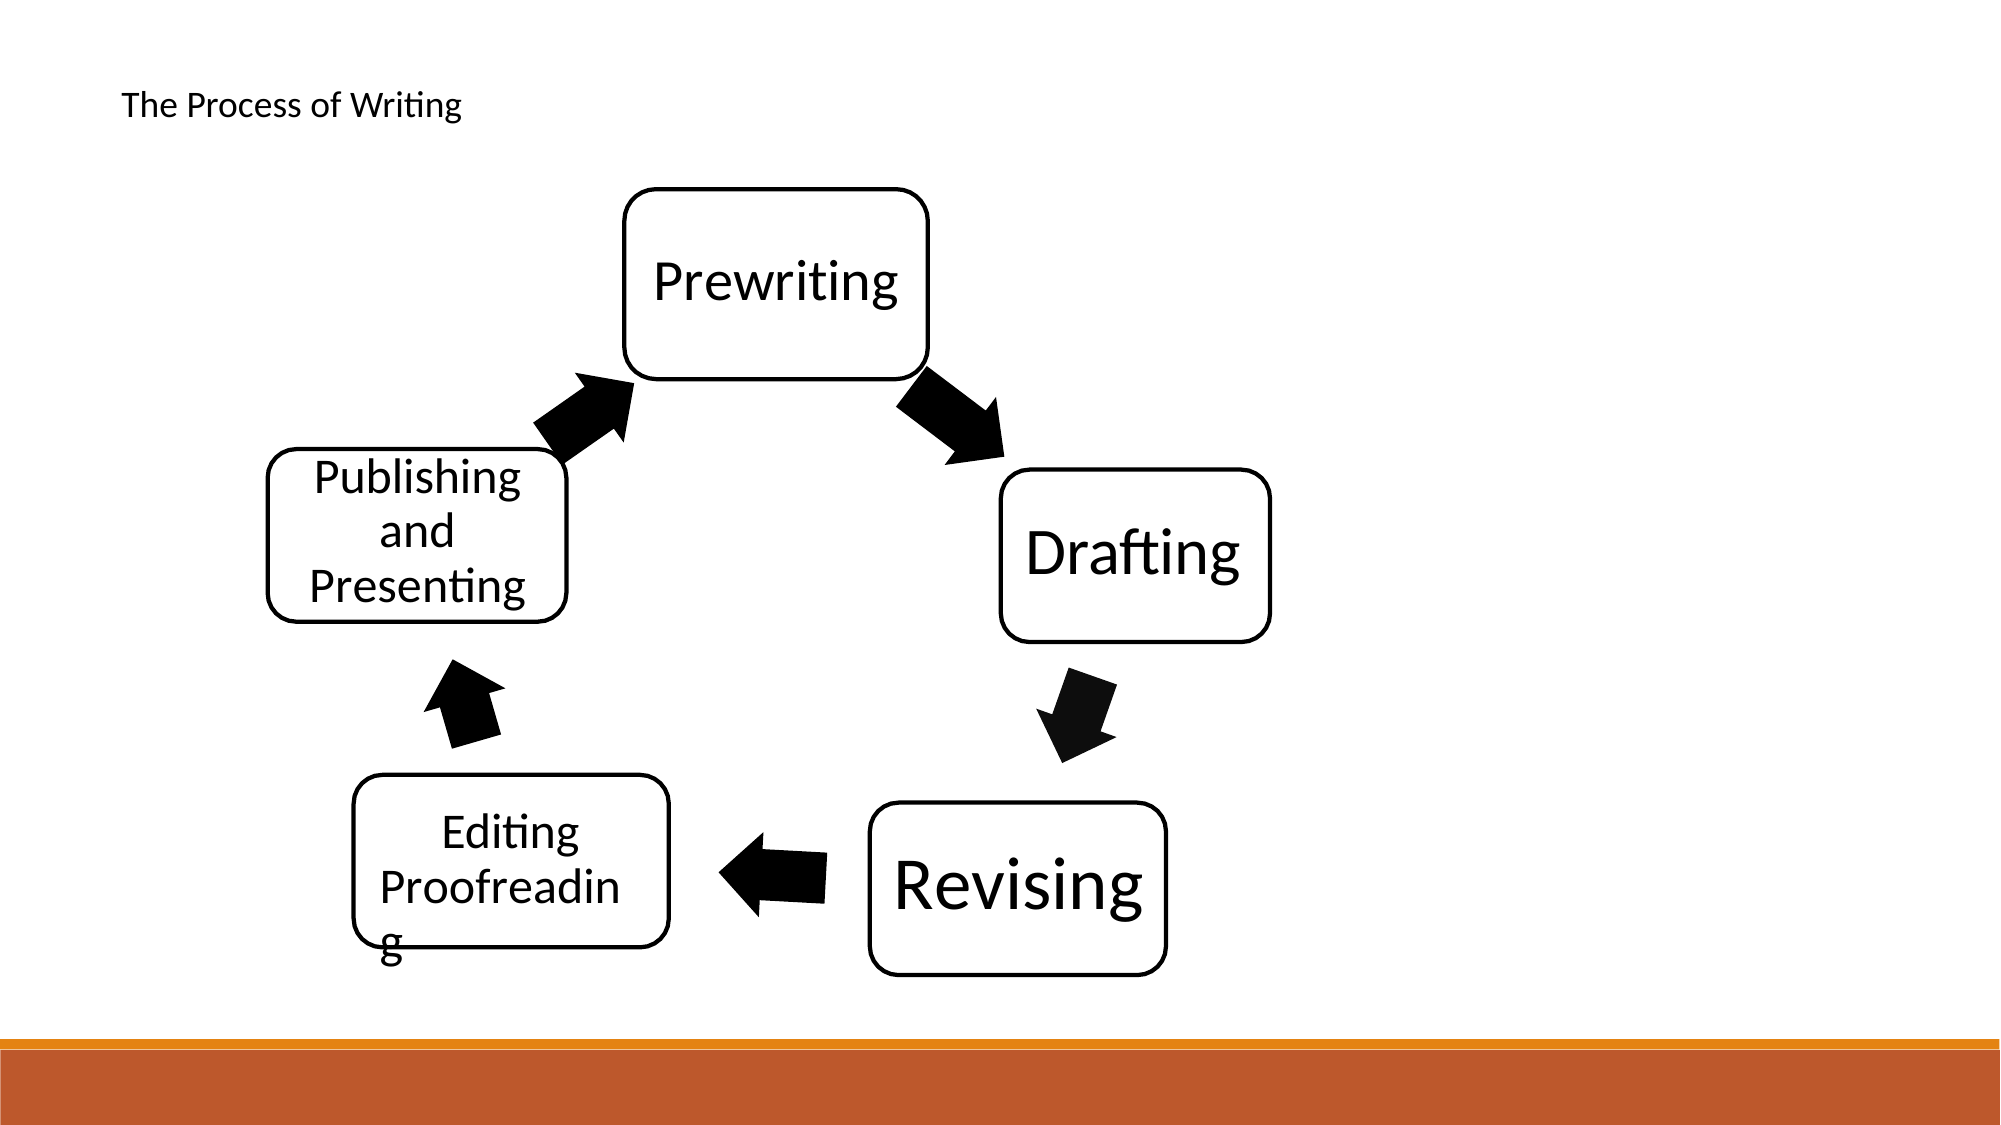

The Process of Writing

Prewriting

Publishing  and  Presenting

Drafting

Editing  Proofreading

Revising